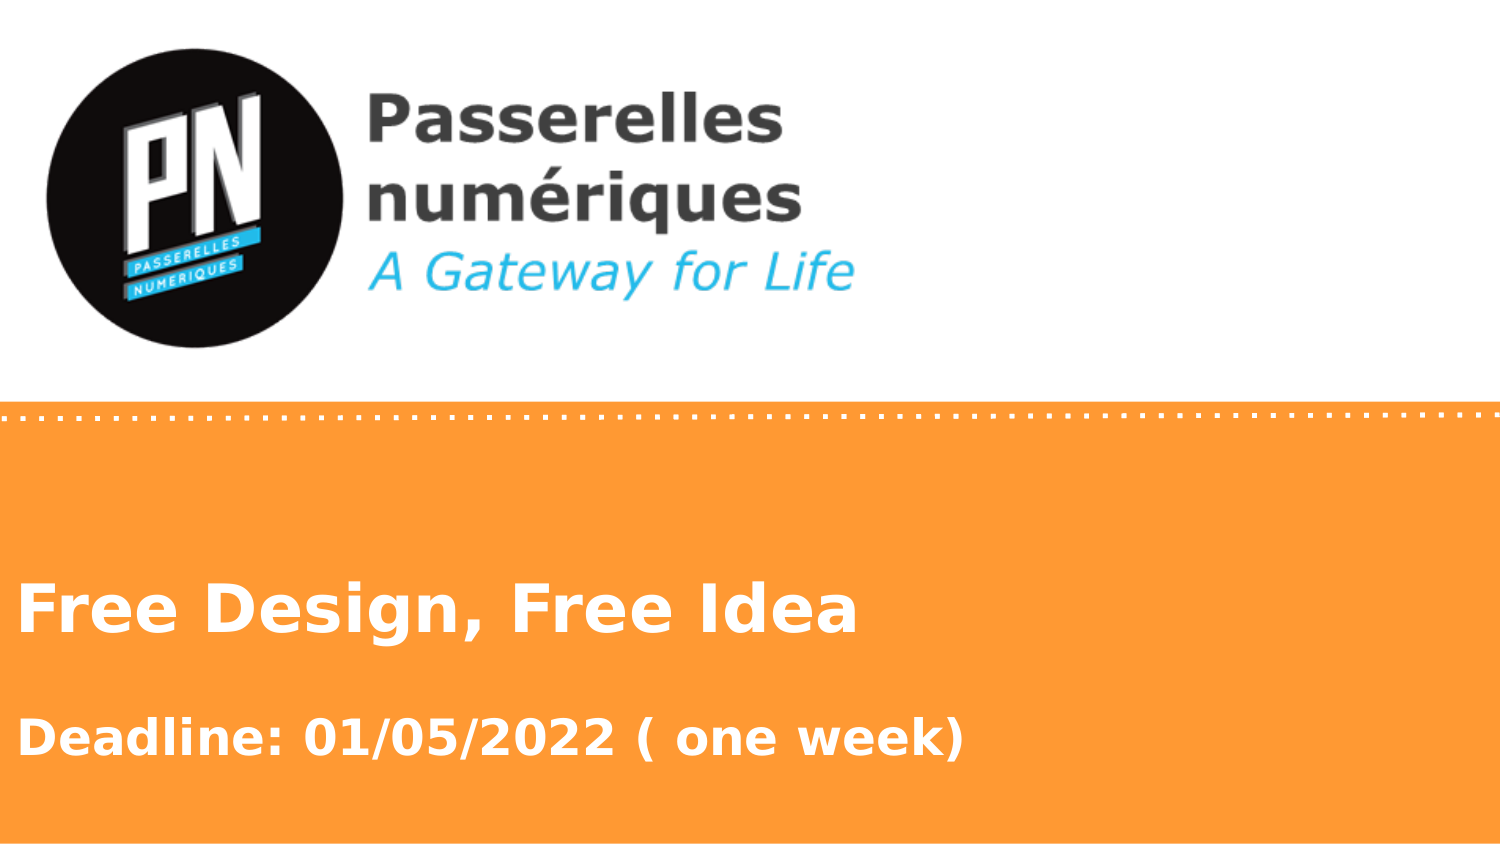

Free Design, Free Idea
# Deadline: 01/05/2022 ( one week)